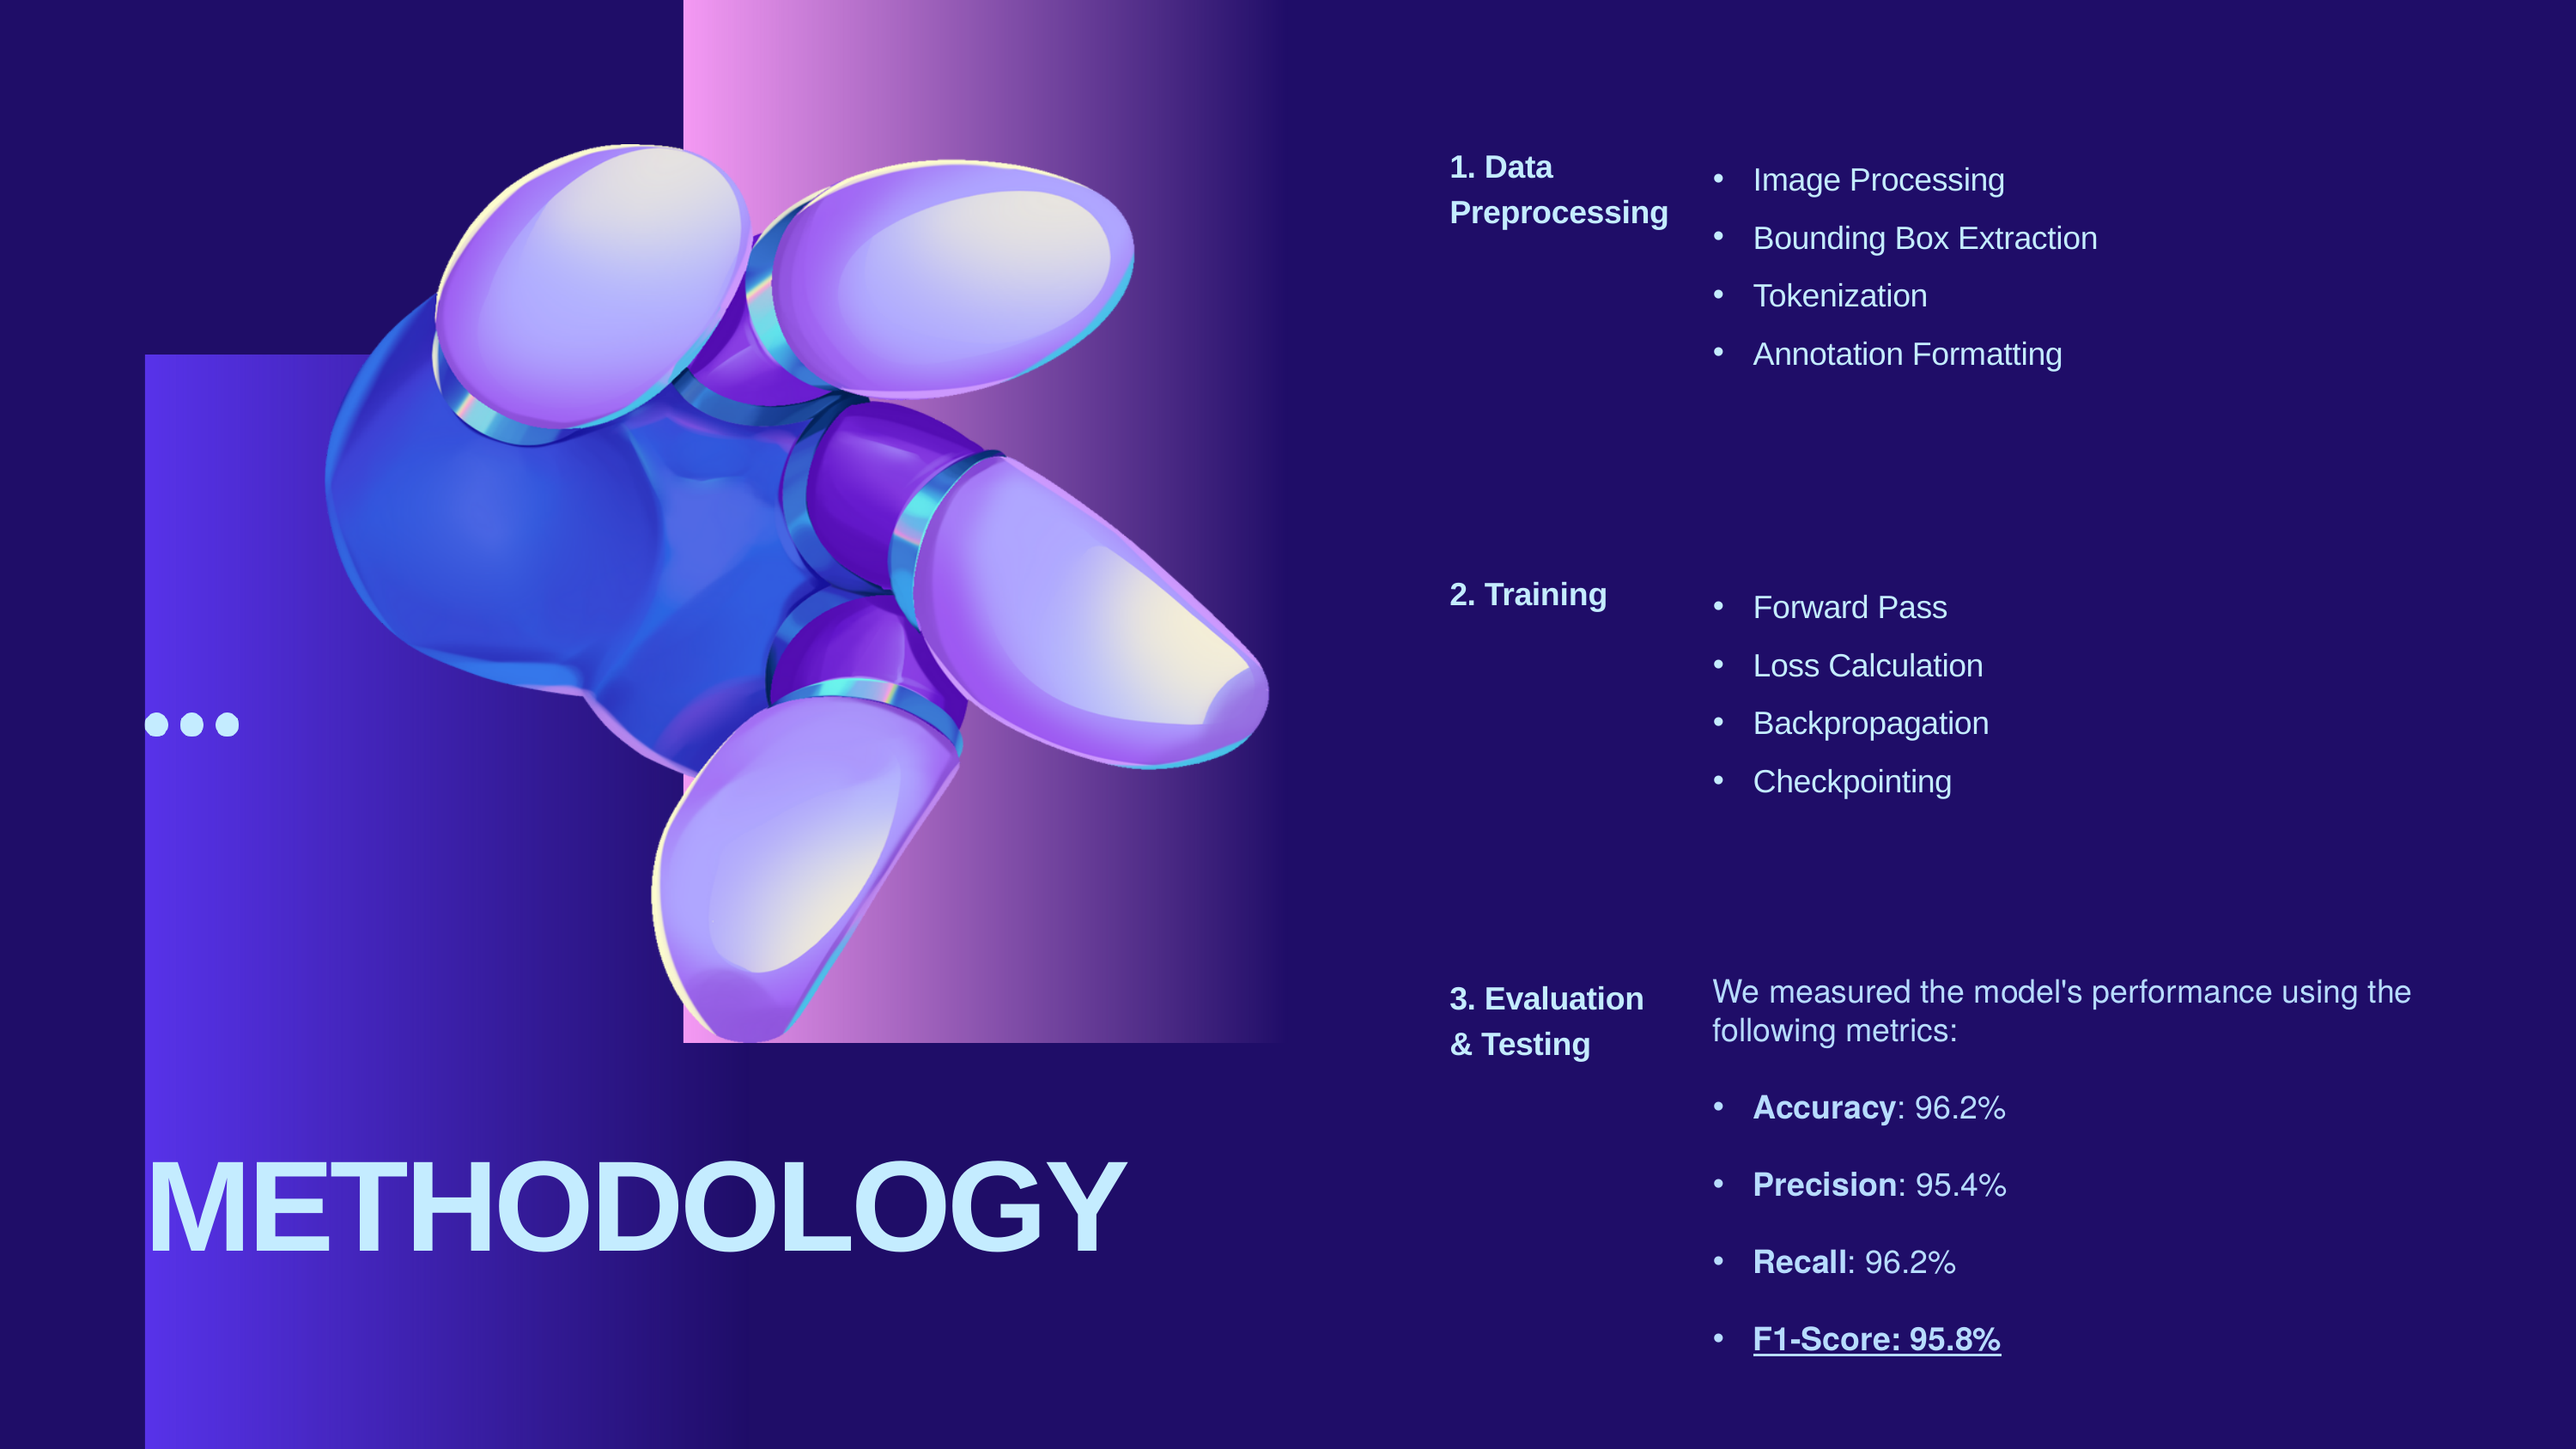

1. Data Preprocessing
Image Processing
Bounding Box Extraction
Tokenization
Annotation Formatting

2. Training
Forward Pass
Loss Calculation
Backpropagation
Checkpointing

We measured the model's performance using the following metrics:

Accuracy: 96.2%

Precision: 95.4%

Recall: 96.2%

F1-Score: 95.8%
3. Evaluation
& Testing
METHODOLOGY